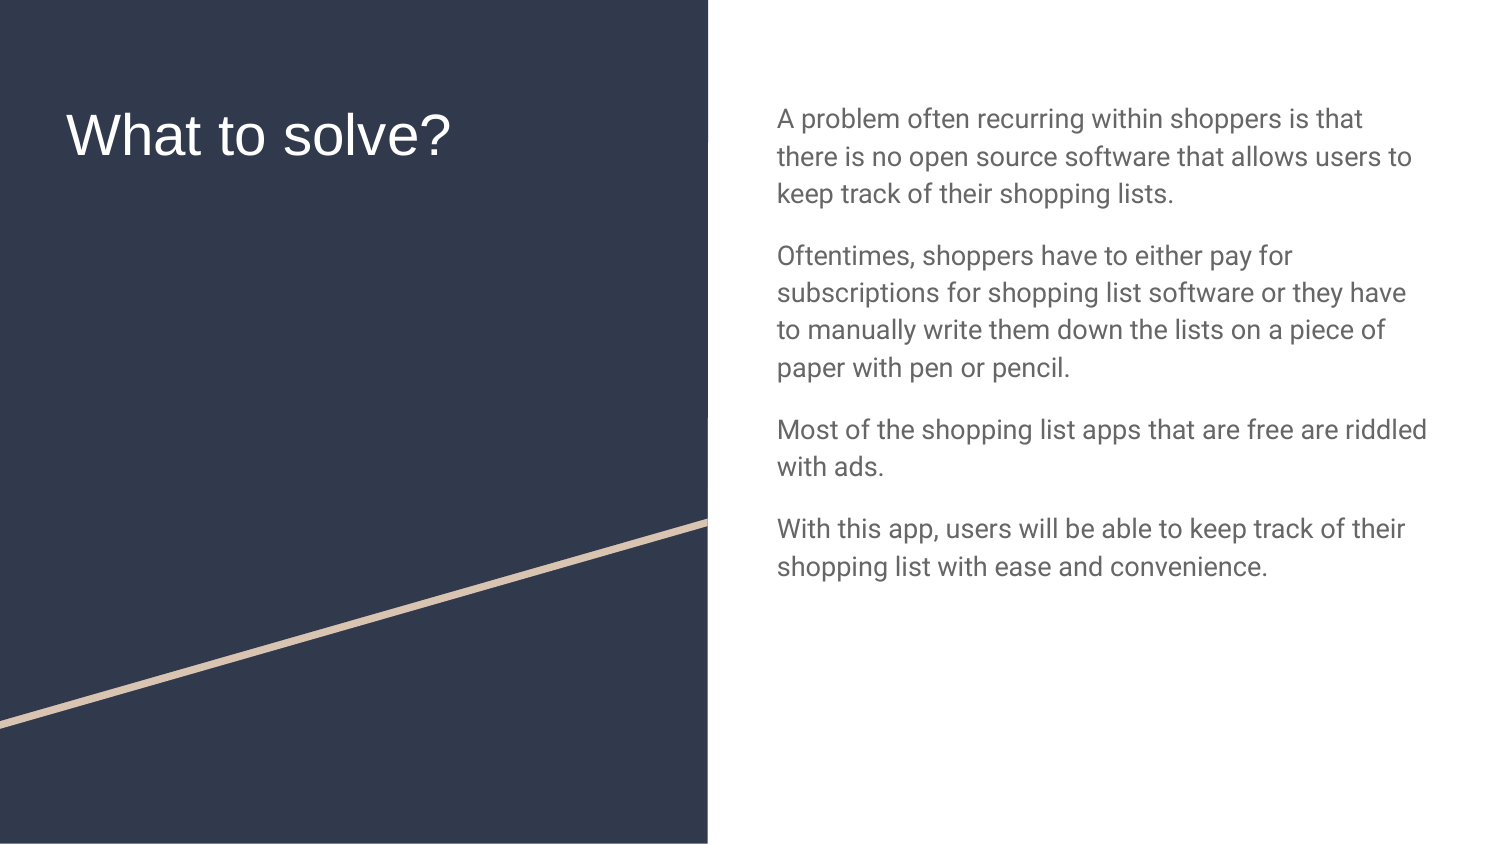

# What to solve?
A problem often recurring within shoppers is that there is no open source software that allows users to keep track of their shopping lists.
Oftentimes, shoppers have to either pay for subscriptions for shopping list software or they have to manually write them down the lists on a piece of paper with pen or pencil.
Most of the shopping list apps that are free are riddled with ads.
With this app, users will be able to keep track of their shopping list with ease and convenience.